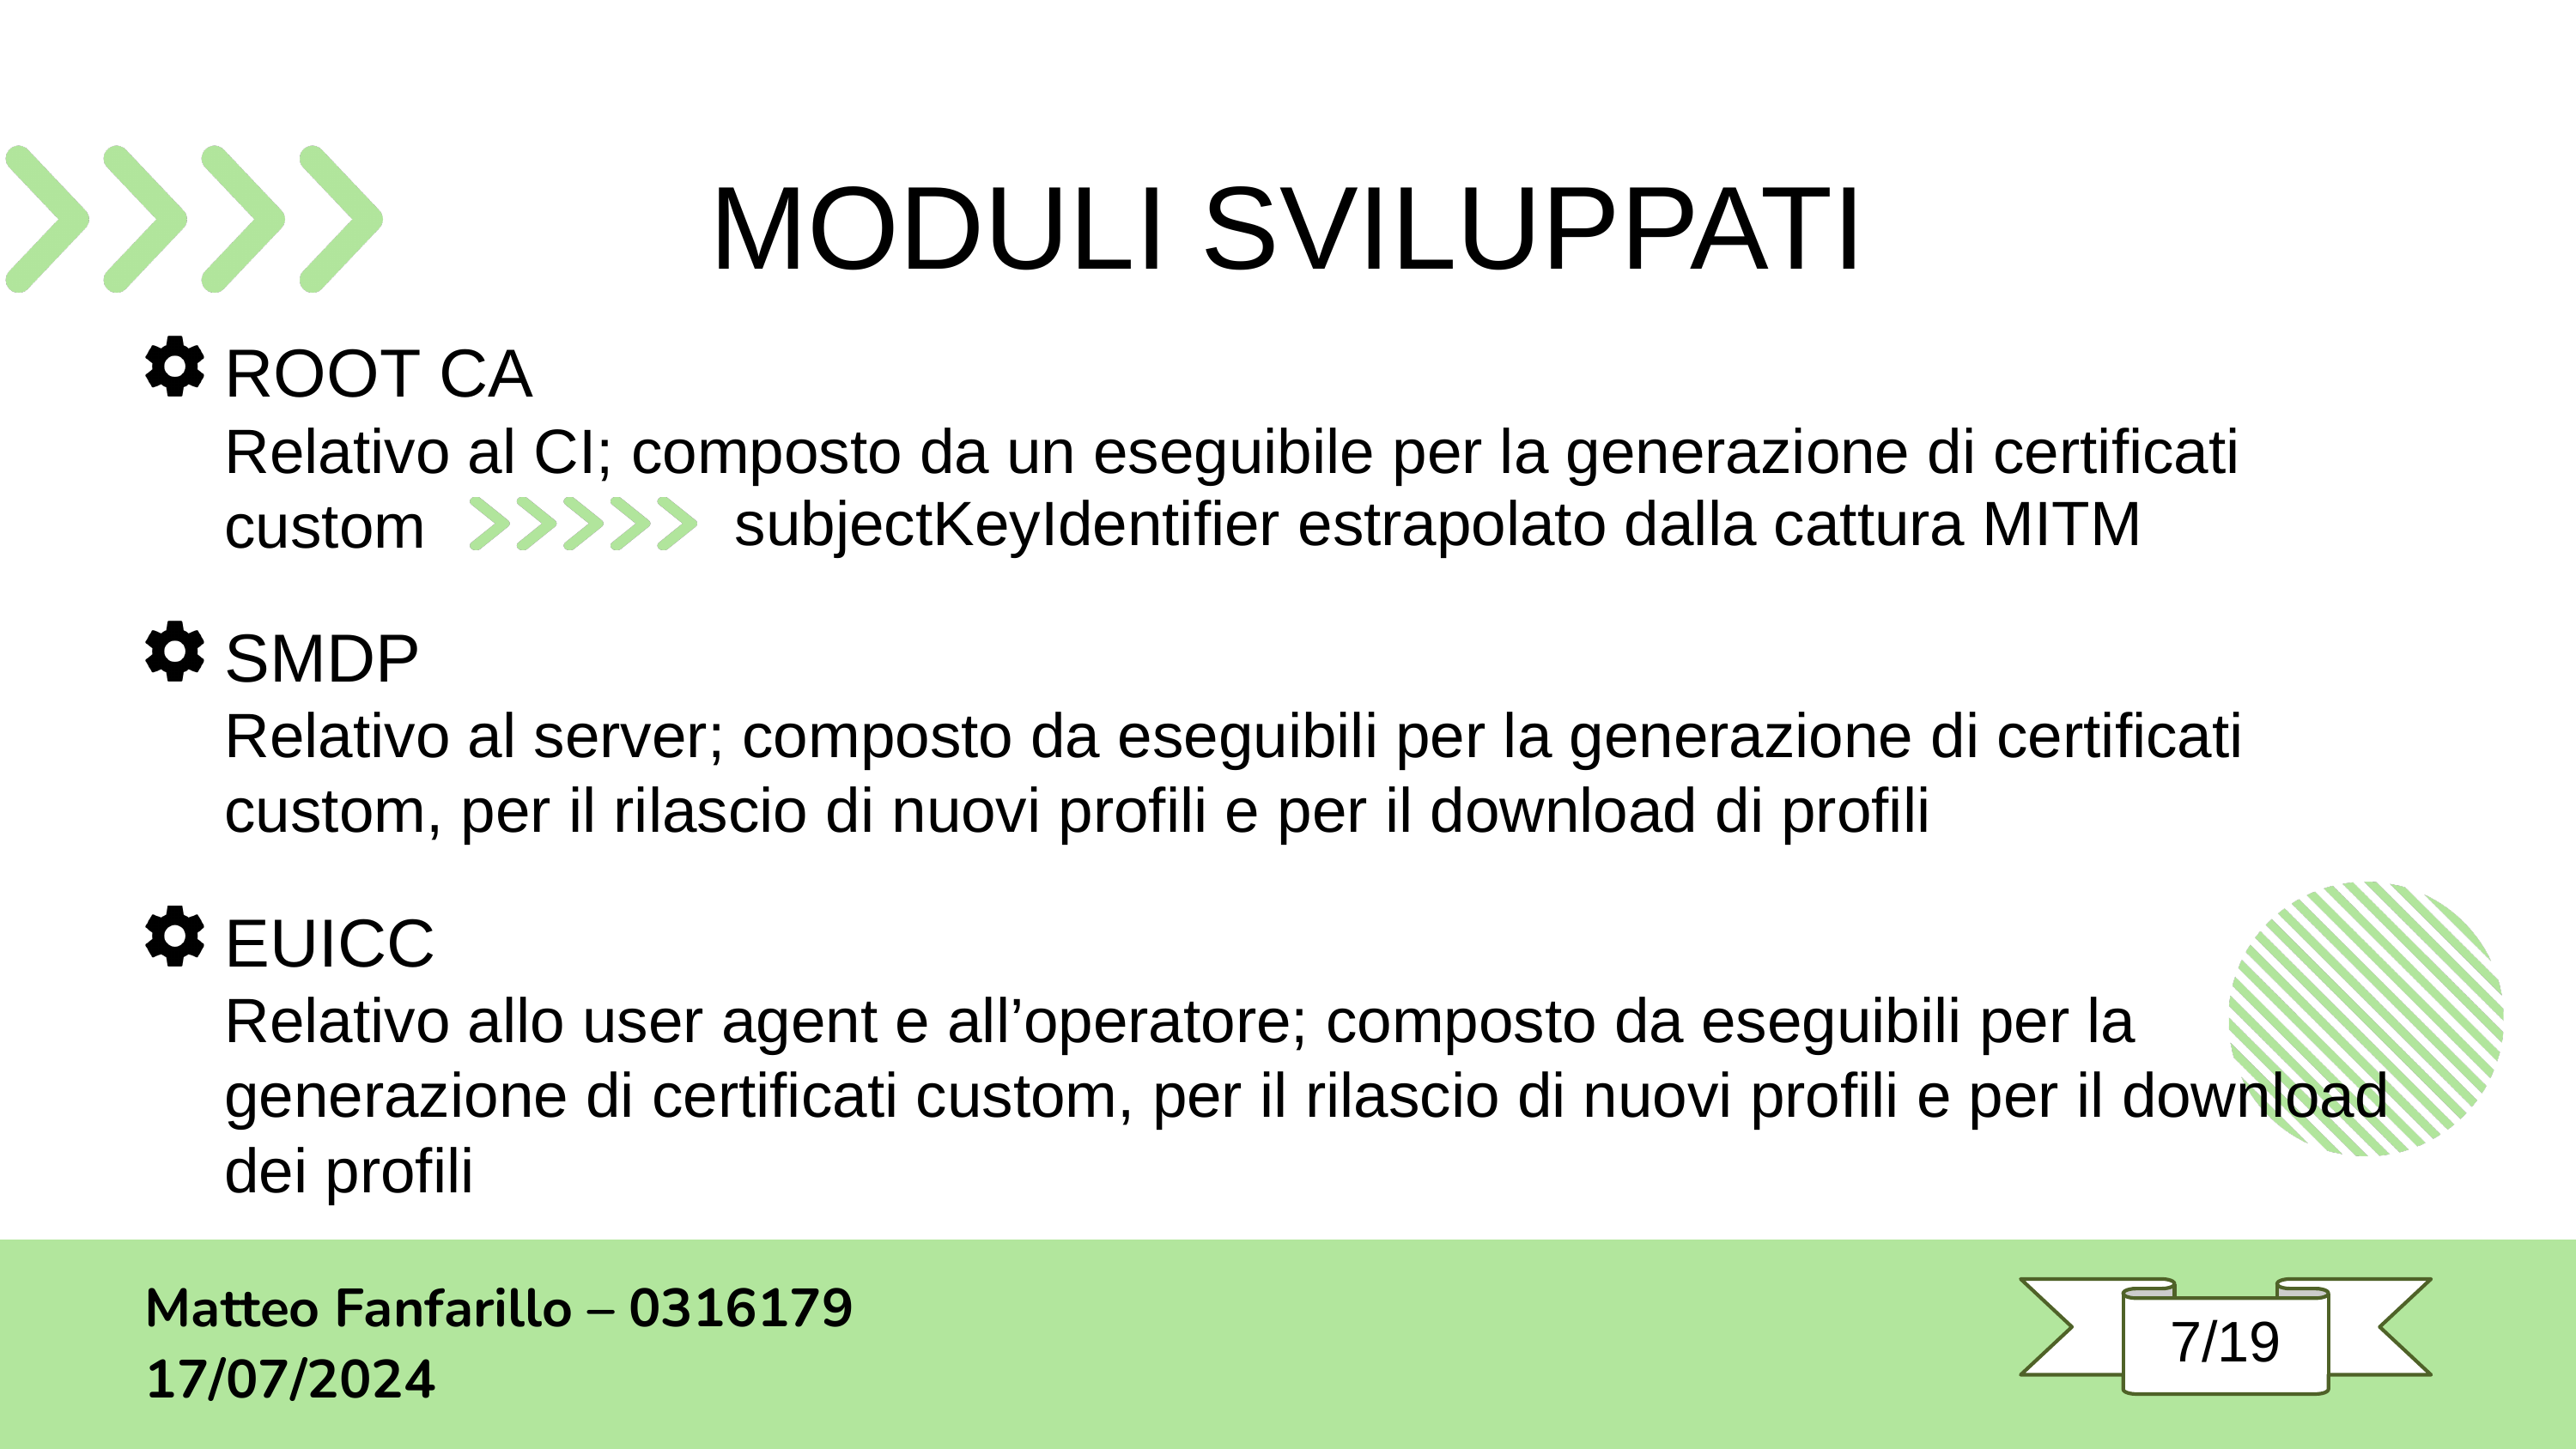

MODULI SVILUPPATI

ROOT CA

Relativo al CI; composto da un eseguibile per la generazione di certificati custom
subjectKeyIdentifier estrapolato dalla cattura MITM

SMDP

Relativo al server; composto da eseguibili per la generazione di certificati custom, per il rilascio di nuovi profili e per il download di profili

EUICC

Relativo allo user agent e all’operatore; composto da eseguibili per la generazione di certificati custom, per il rilascio di nuovi profili e per il download dei profili

Matteo Fanfarillo – 0316179
7/19

17/07/2024